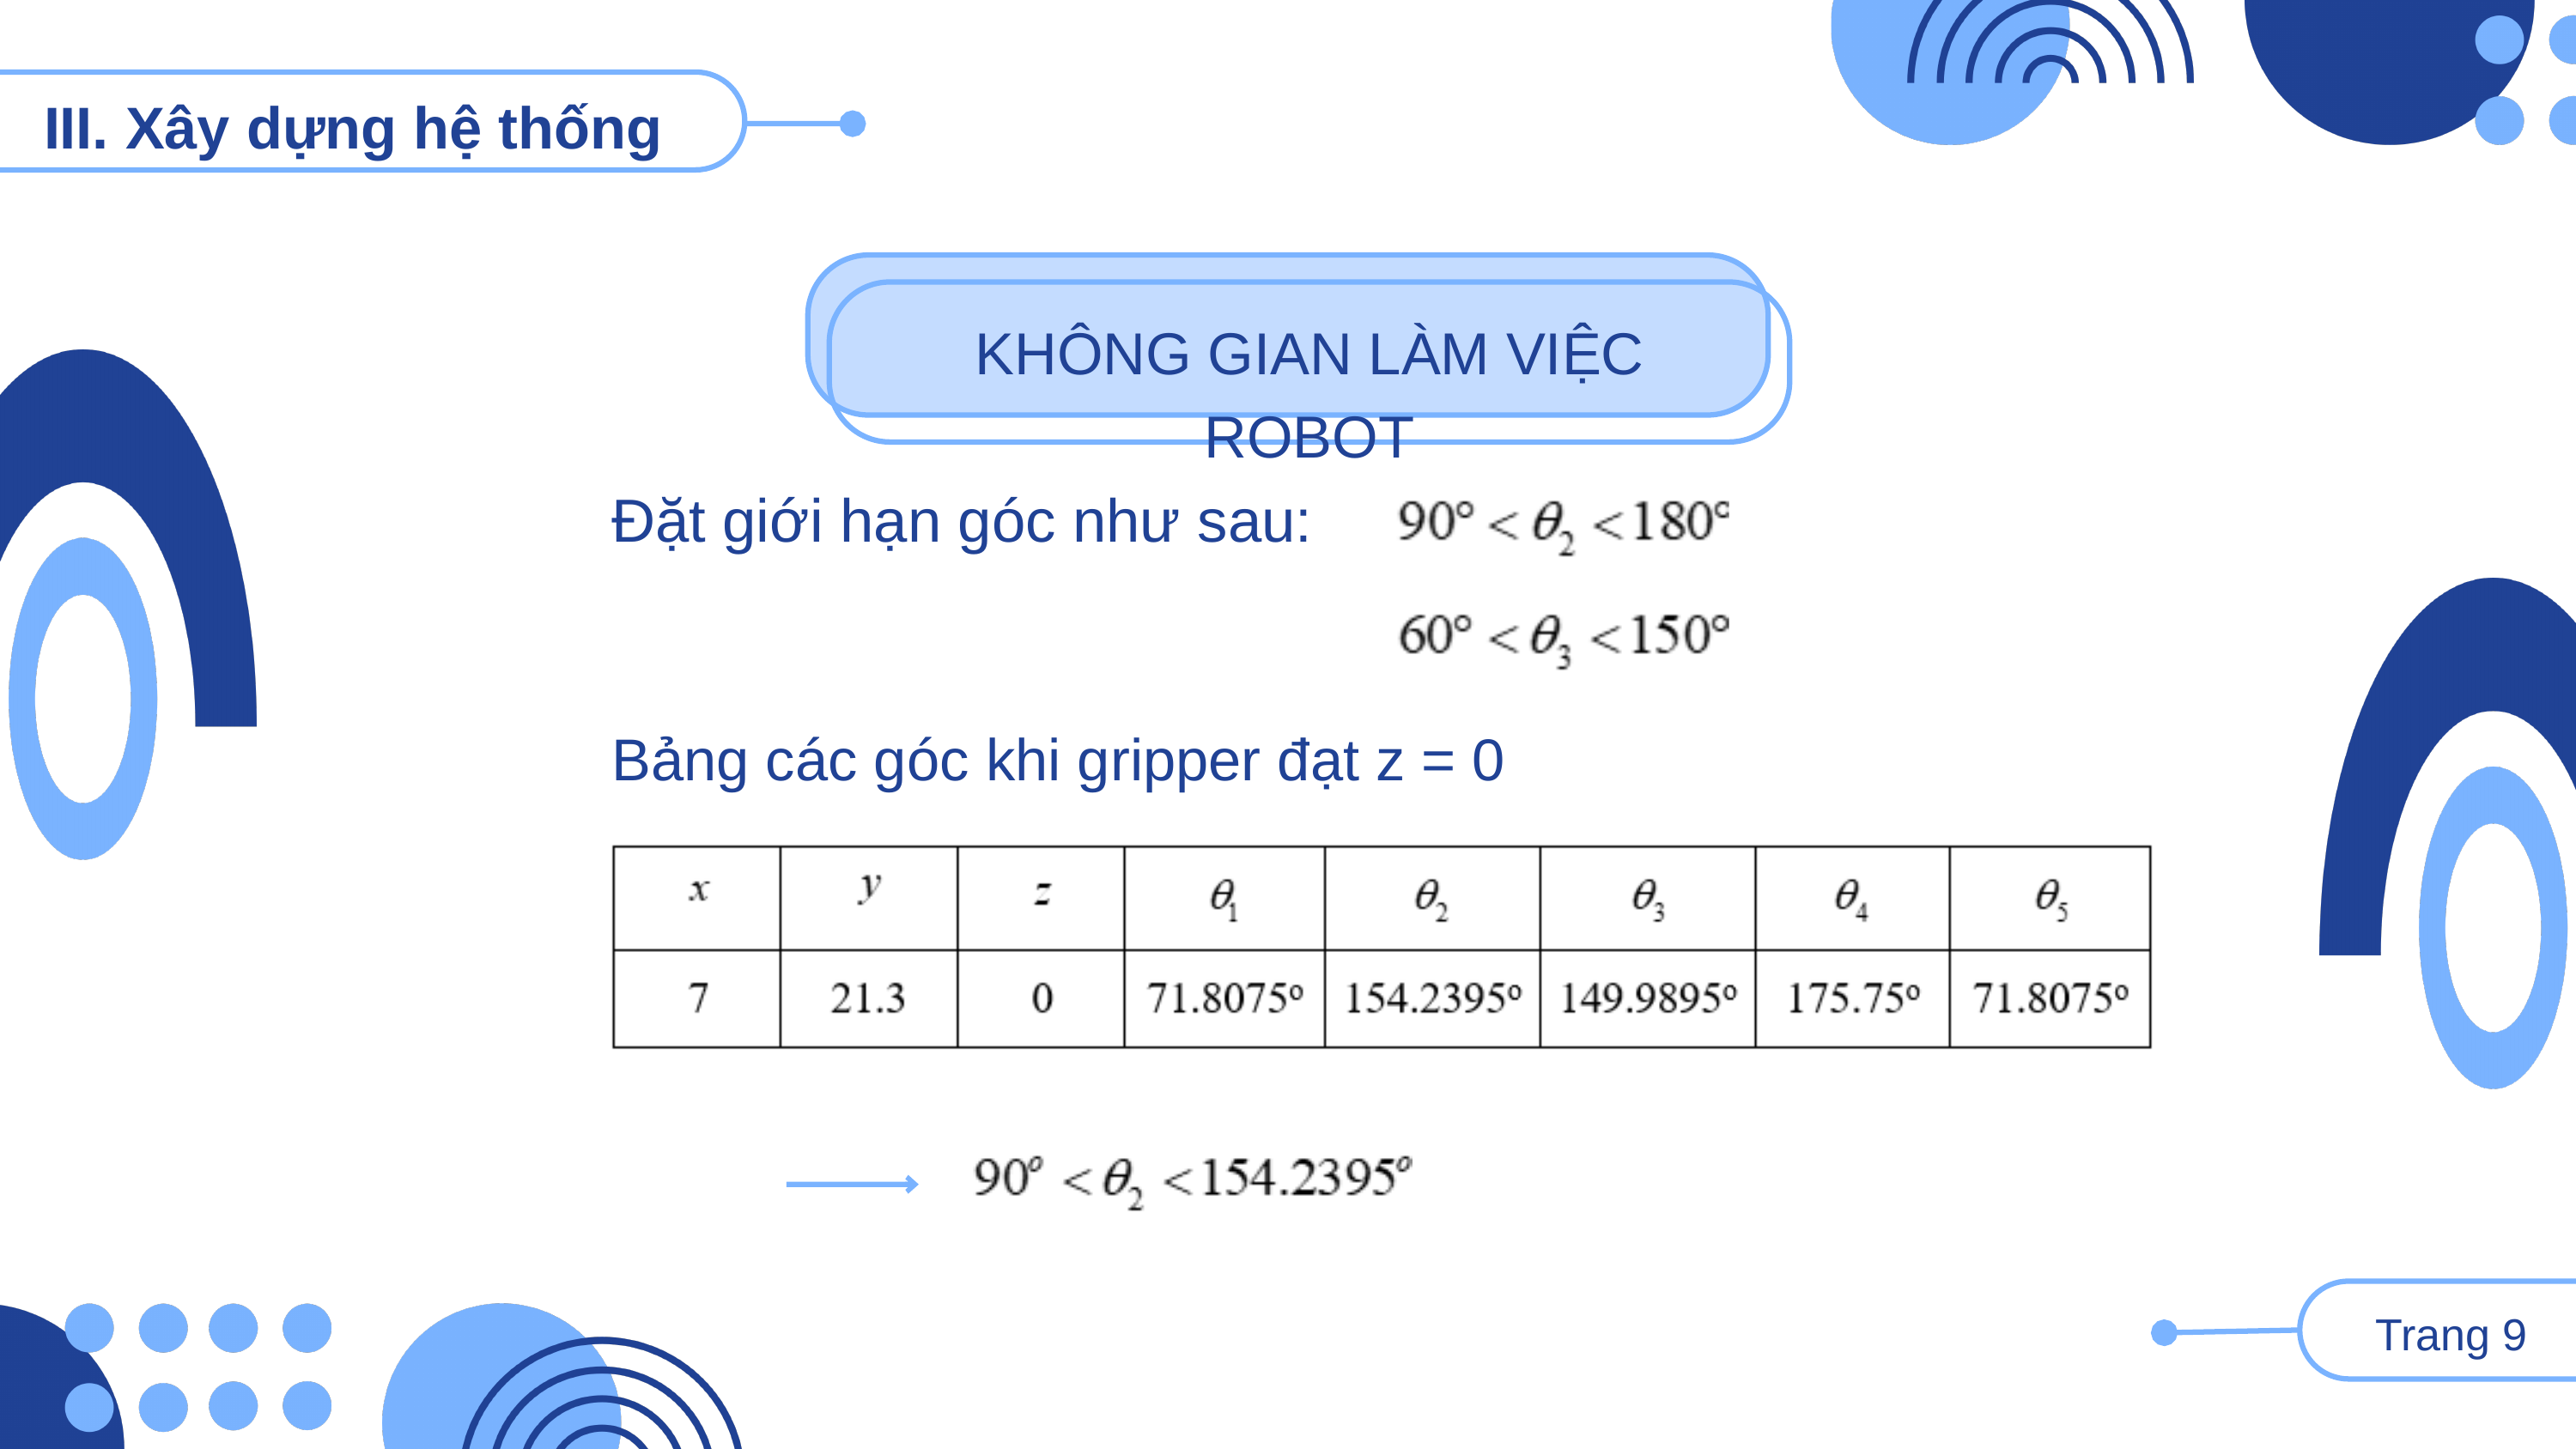

III. Xây dựng hệ thống

KHÔNG GIAN LÀM VIỆC ROBOT

Đặt giới hạn góc như sau:

Bảng các góc khi gripper đạt z = 0

 Trang 9